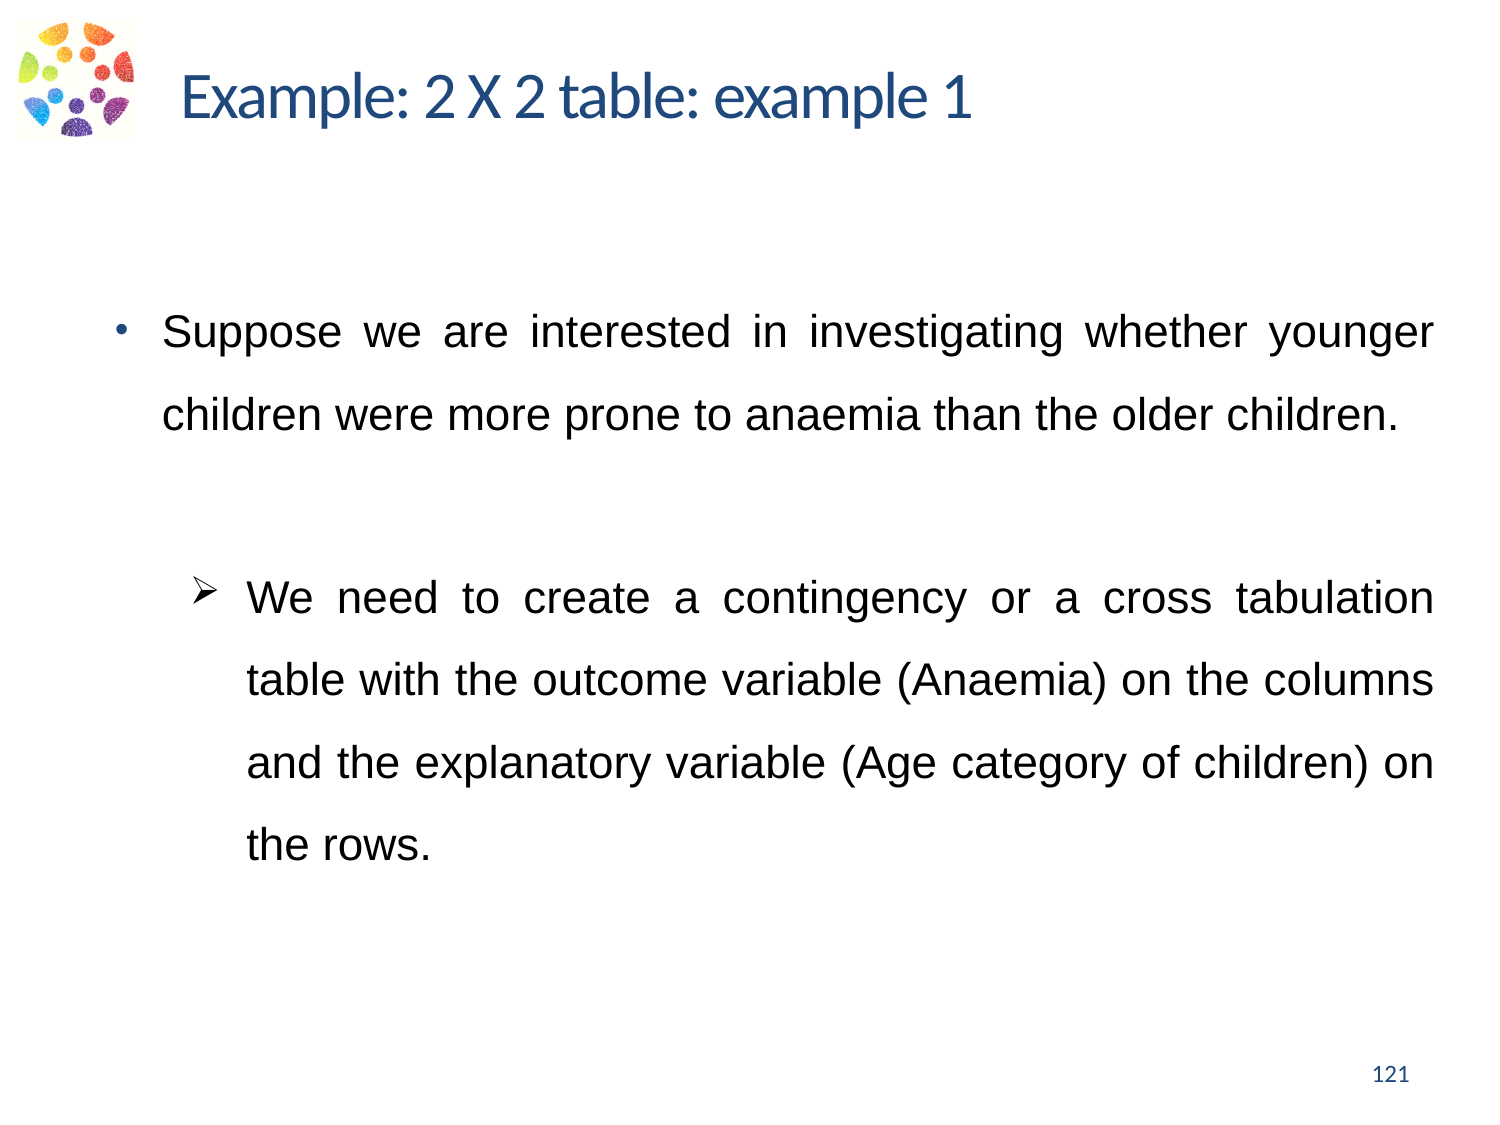

Example: 2 X 2 table: example 1
Suppose we are interested in investigating whether younger children were more prone to anaemia than the older children.

We need to create a contingency or a cross tabulation table with the outcome variable (Anaemia) on the columns and the explanatory variable (Age category of children) on the rows.

121